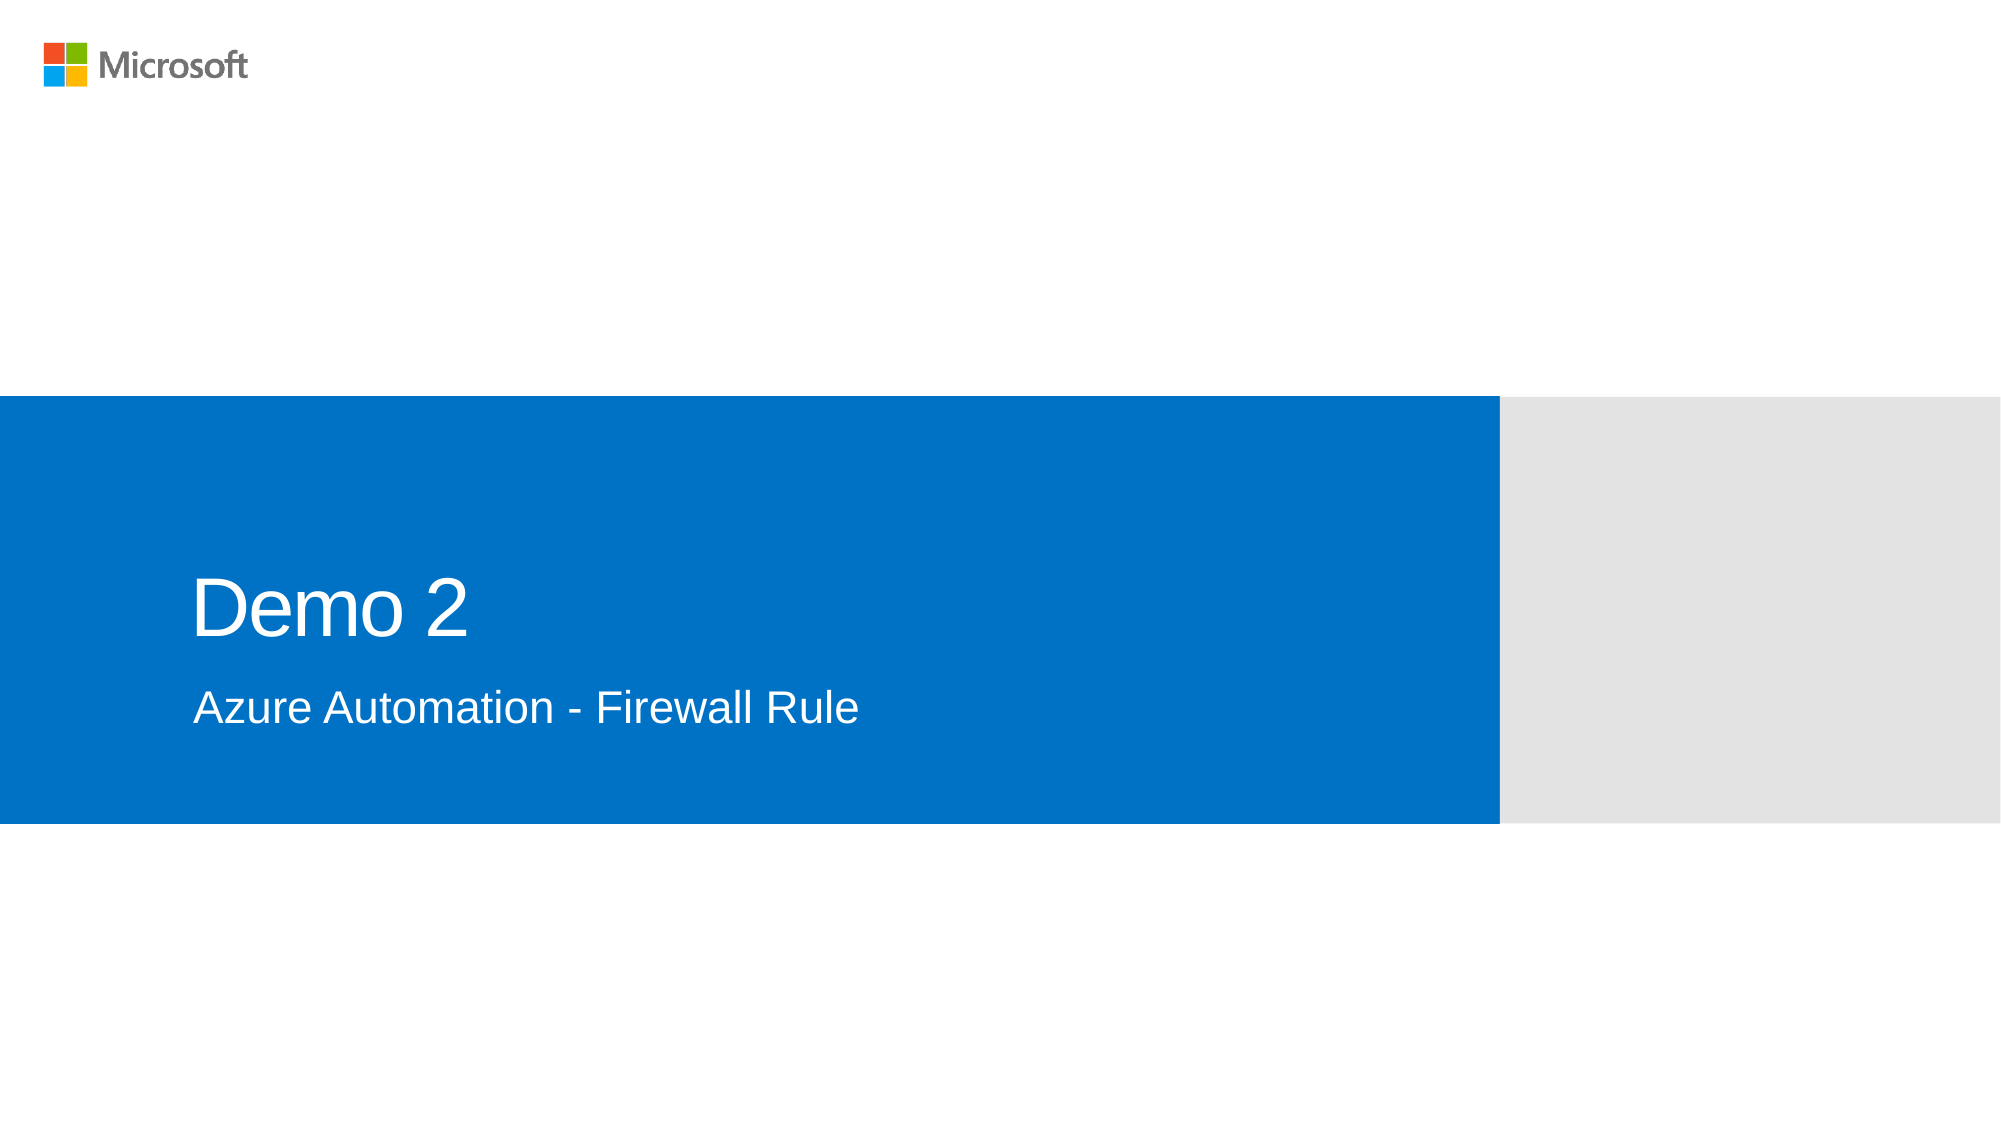

# Demo 2
Azure Automation - Firewall Rule